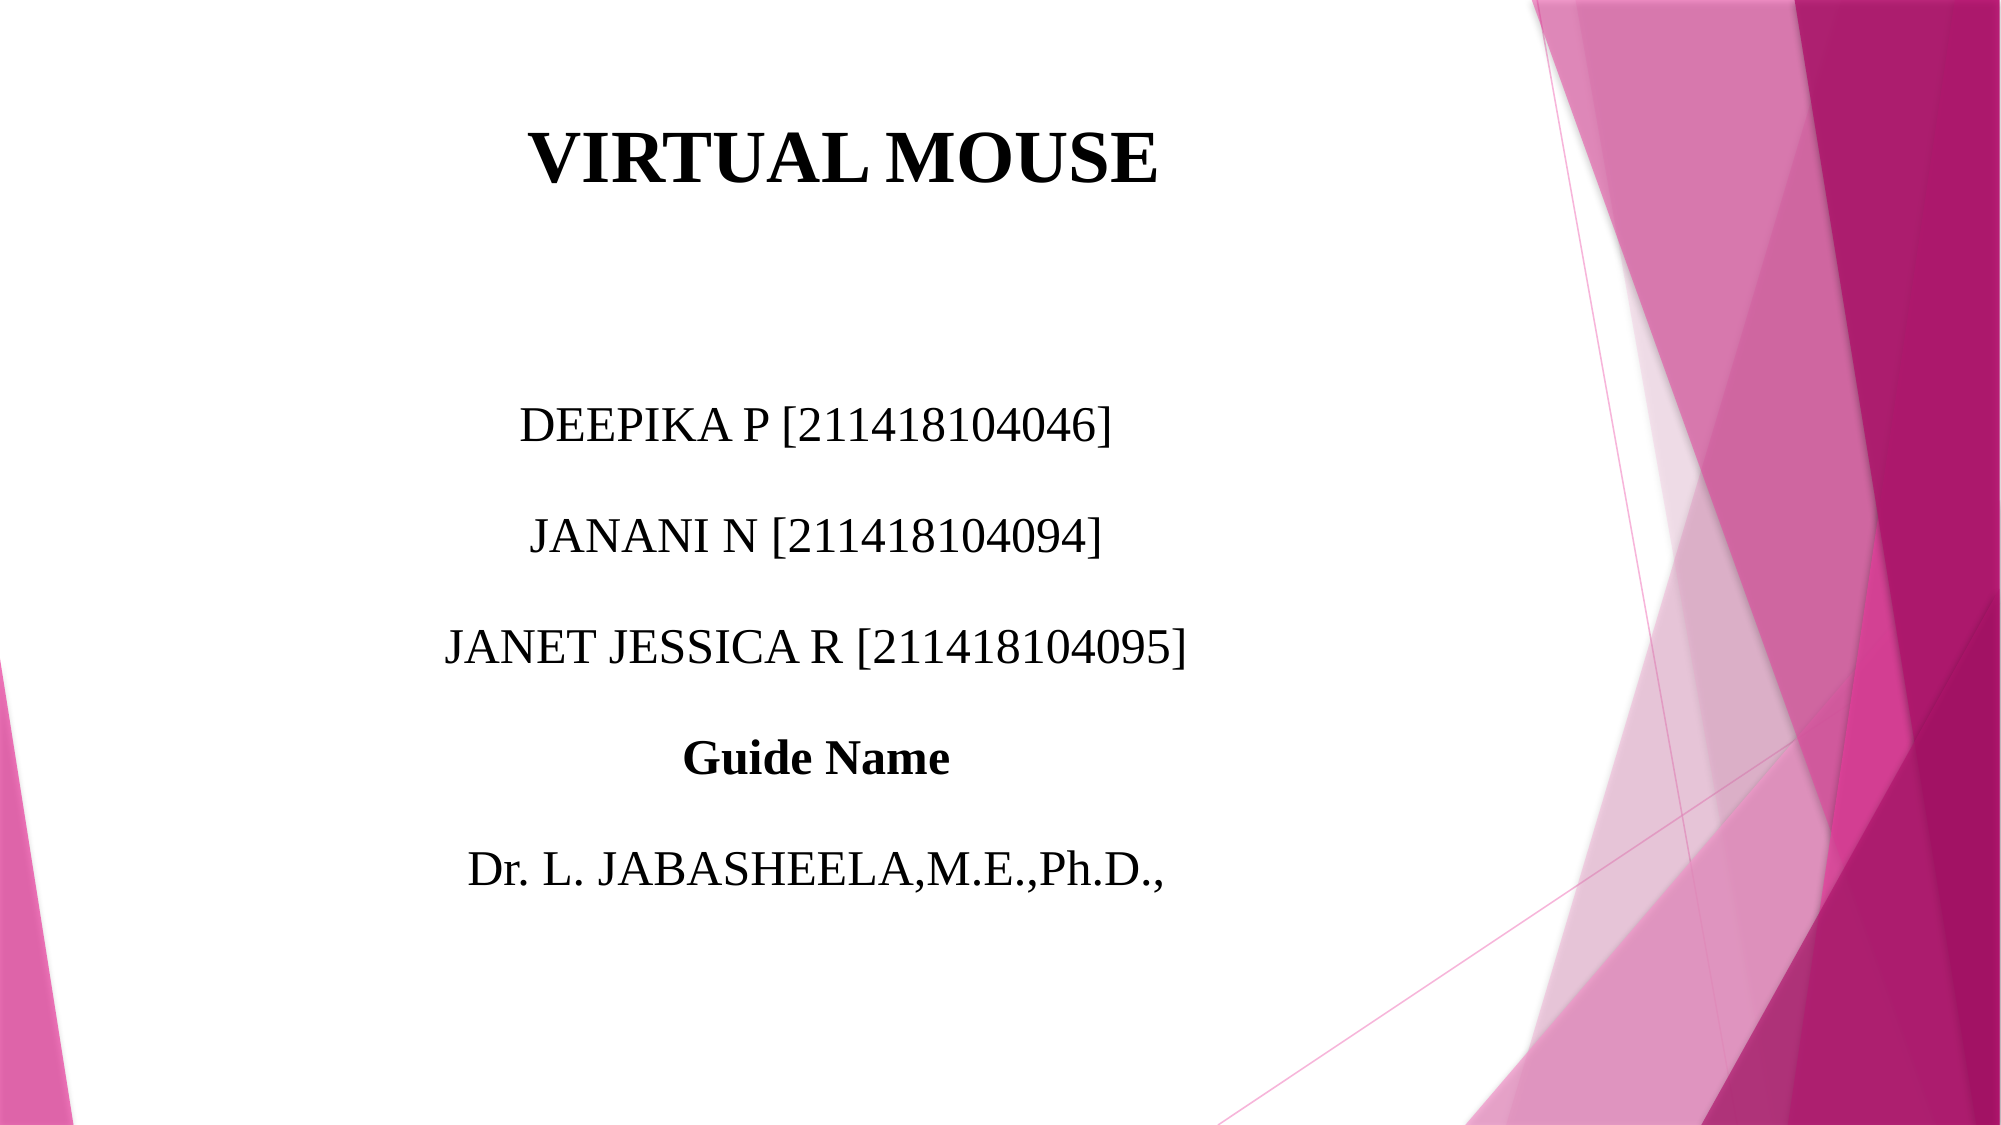

# VIRTUAL MOUSE
DEEPIKA P [211418104046]
JANANI N [211418104094]
JANET JESSICA R [211418104095]
Guide Name
Dr. L. JABASHEELA,M.E.,Ph.D.,